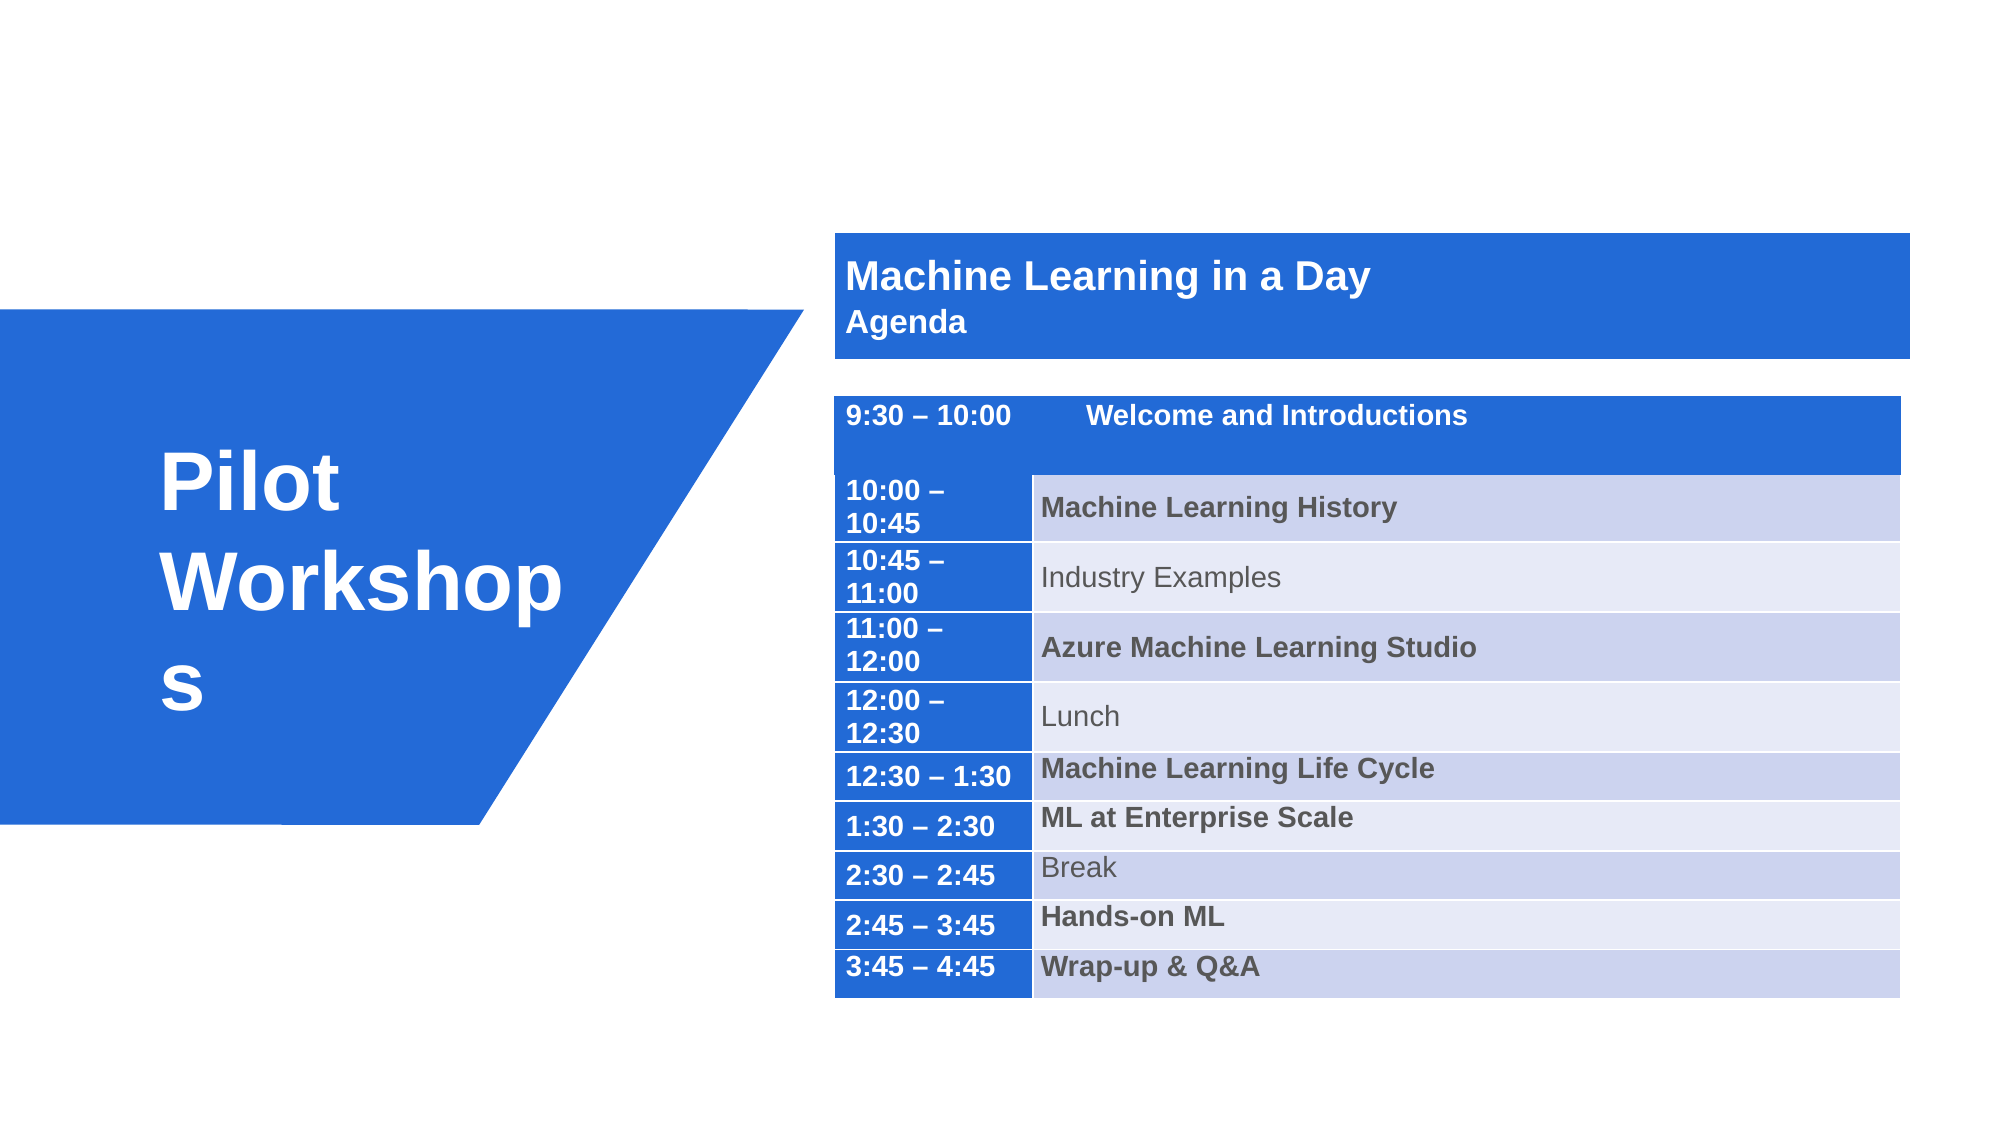

| Machine Learning in a Day Agenda |
| --- |
| 9:30 – 10:00 Welcome and Introductions |
| --- |
Pilot Workshops
|  |  |
| --- | --- |
| 10:00 – 10:45 | Machine Learning History |
| 10:45 – 11:00 | Industry Examples |
| 11:00 – 12:00 | Azure Machine Learning Studio |
| 12:00 – 12:30 | Lunch |
| 12:30 – 1:30 | Machine Learning Life Cycle |
| 1:30 – 2:30 | ML at Enterprise Scale |
| 2:30 – 2:45 | Break |
| 2:45 – 3:45 | Hands-on ML |
| 3:45 – 4:45 | Wrap-up & Q&A |